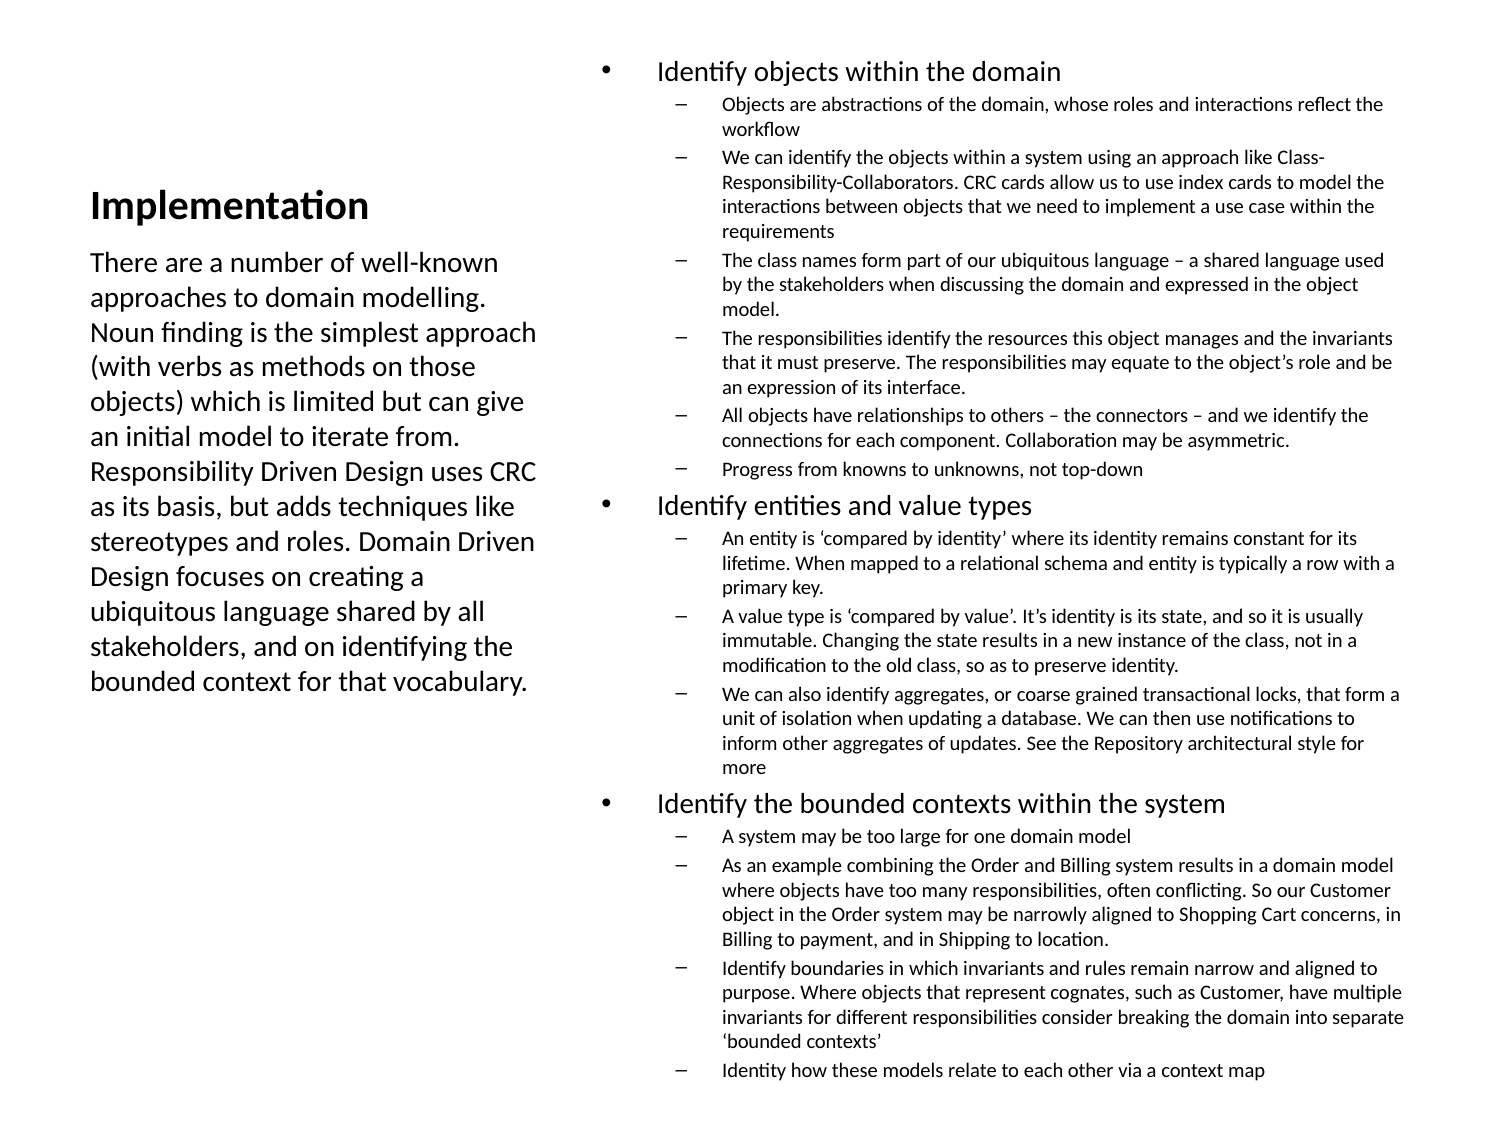

# Implementation
Identify objects within the domain
Objects are abstractions of the domain, whose roles and interactions reflect the workflow
We can identify the objects within a system using an approach like Class-Responsibility-Collaborators. CRC cards allow us to use index cards to model the interactions between objects that we need to implement a use case within the requirements
The class names form part of our ubiquitous language – a shared language used by the stakeholders when discussing the domain and expressed in the object model.
The responsibilities identify the resources this object manages and the invariants that it must preserve. The responsibilities may equate to the object’s role and be an expression of its interface.
All objects have relationships to others – the connectors – and we identify the connections for each component. Collaboration may be asymmetric.
Progress from knowns to unknowns, not top-down
Identify entities and value types
An entity is ‘compared by identity’ where its identity remains constant for its lifetime. When mapped to a relational schema and entity is typically a row with a primary key.
A value type is ‘compared by value’. It’s identity is its state, and so it is usually immutable. Changing the state results in a new instance of the class, not in a modification to the old class, so as to preserve identity.
We can also identify aggregates, or coarse grained transactional locks, that form a unit of isolation when updating a database. We can then use notifications to inform other aggregates of updates. See the Repository architectural style for more
Identify the bounded contexts within the system
A system may be too large for one domain model
As an example combining the Order and Billing system results in a domain model where objects have too many responsibilities, often conflicting. So our Customer object in the Order system may be narrowly aligned to Shopping Cart concerns, in Billing to payment, and in Shipping to location.
Identify boundaries in which invariants and rules remain narrow and aligned to purpose. Where objects that represent cognates, such as Customer, have multiple invariants for different responsibilities consider breaking the domain into separate ‘bounded contexts’
Identity how these models relate to each other via a context map

There are a number of well-known approaches to domain modelling. Noun finding is the simplest approach (with verbs as methods on those objects) which is limited but can give an initial model to iterate from. Responsibility Driven Design uses CRC as its basis, but adds techniques like stereotypes and roles. Domain Driven Design focuses on creating a ubiquitous language shared by all stakeholders, and on identifying the bounded context for that vocabulary.